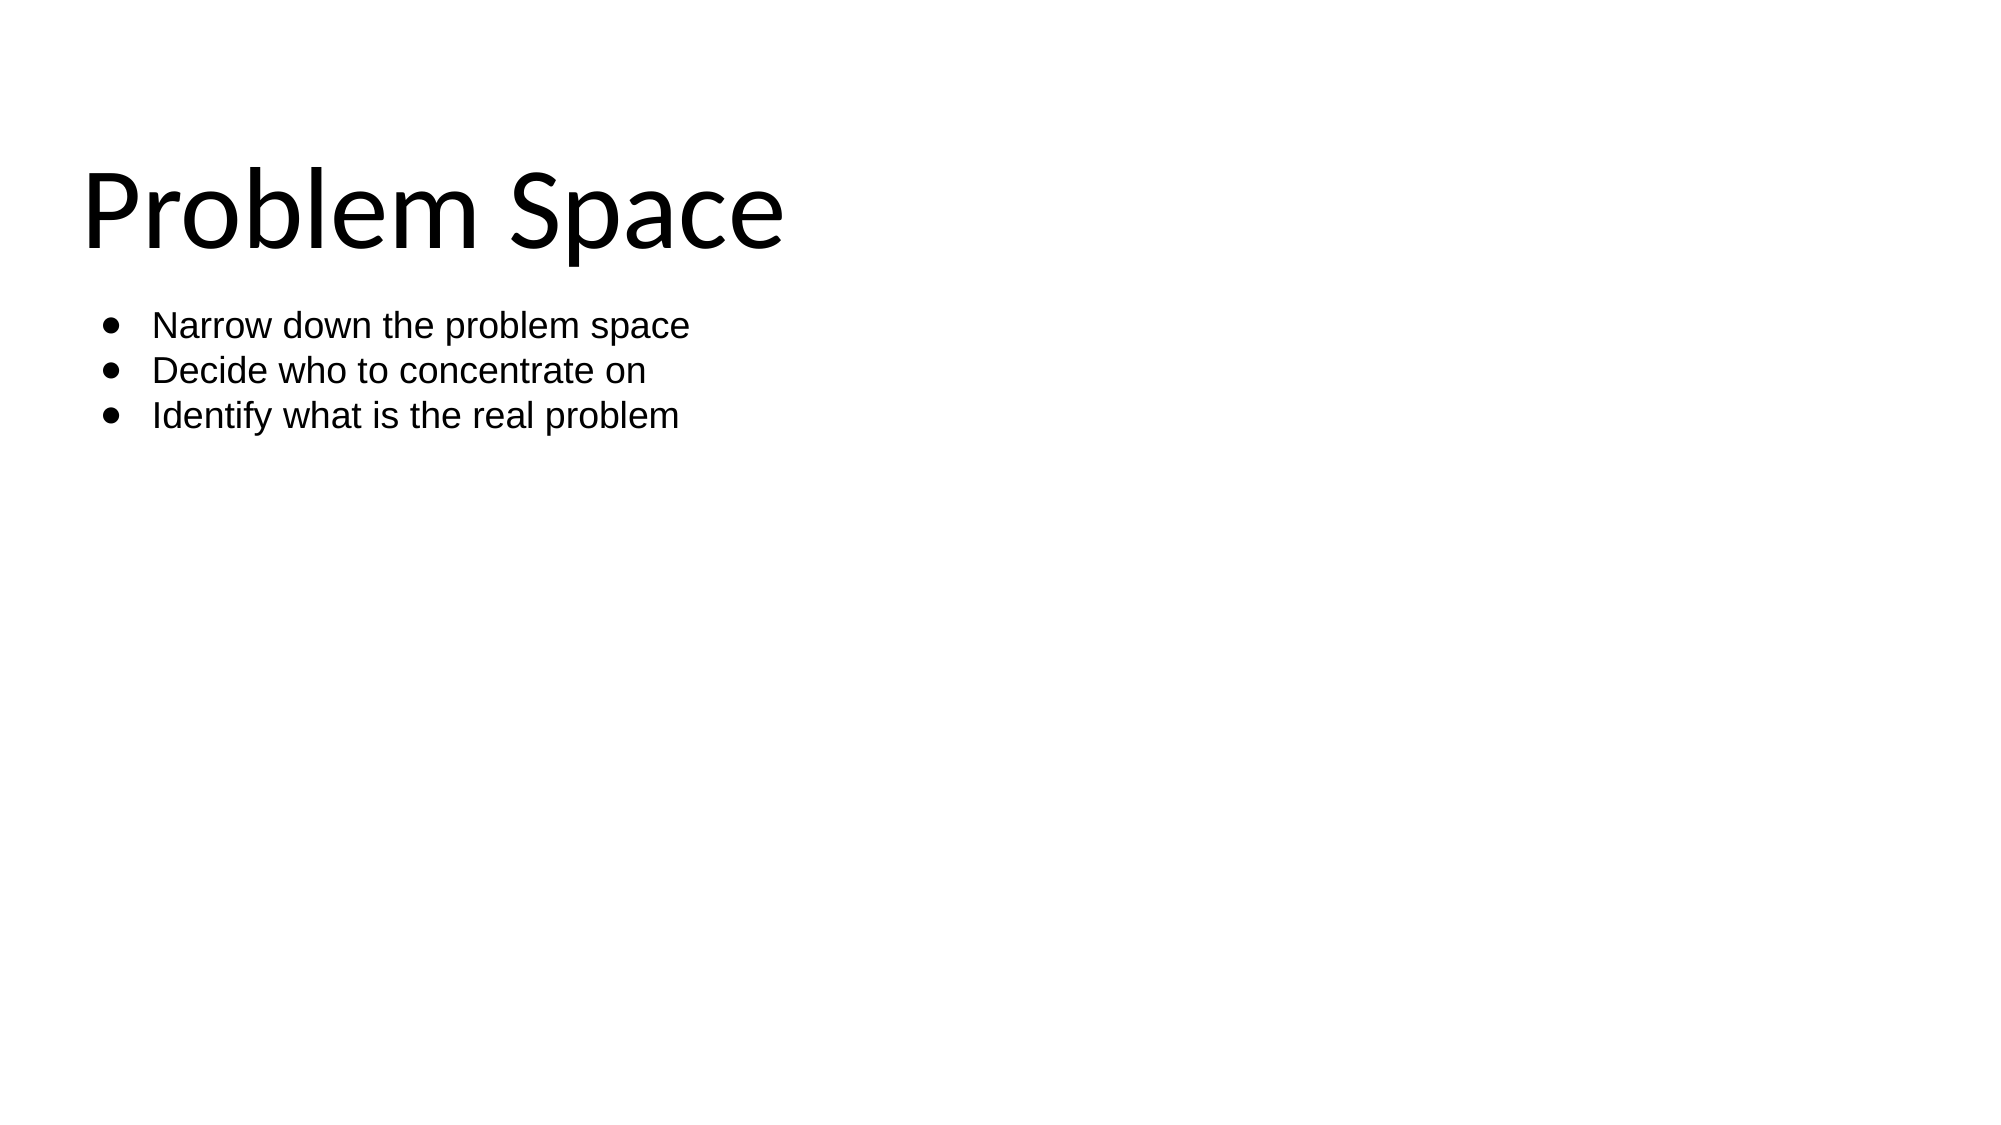

# Problem Space
Narrow down the problem space
Decide who to concentrate on
Identify what is the real problem